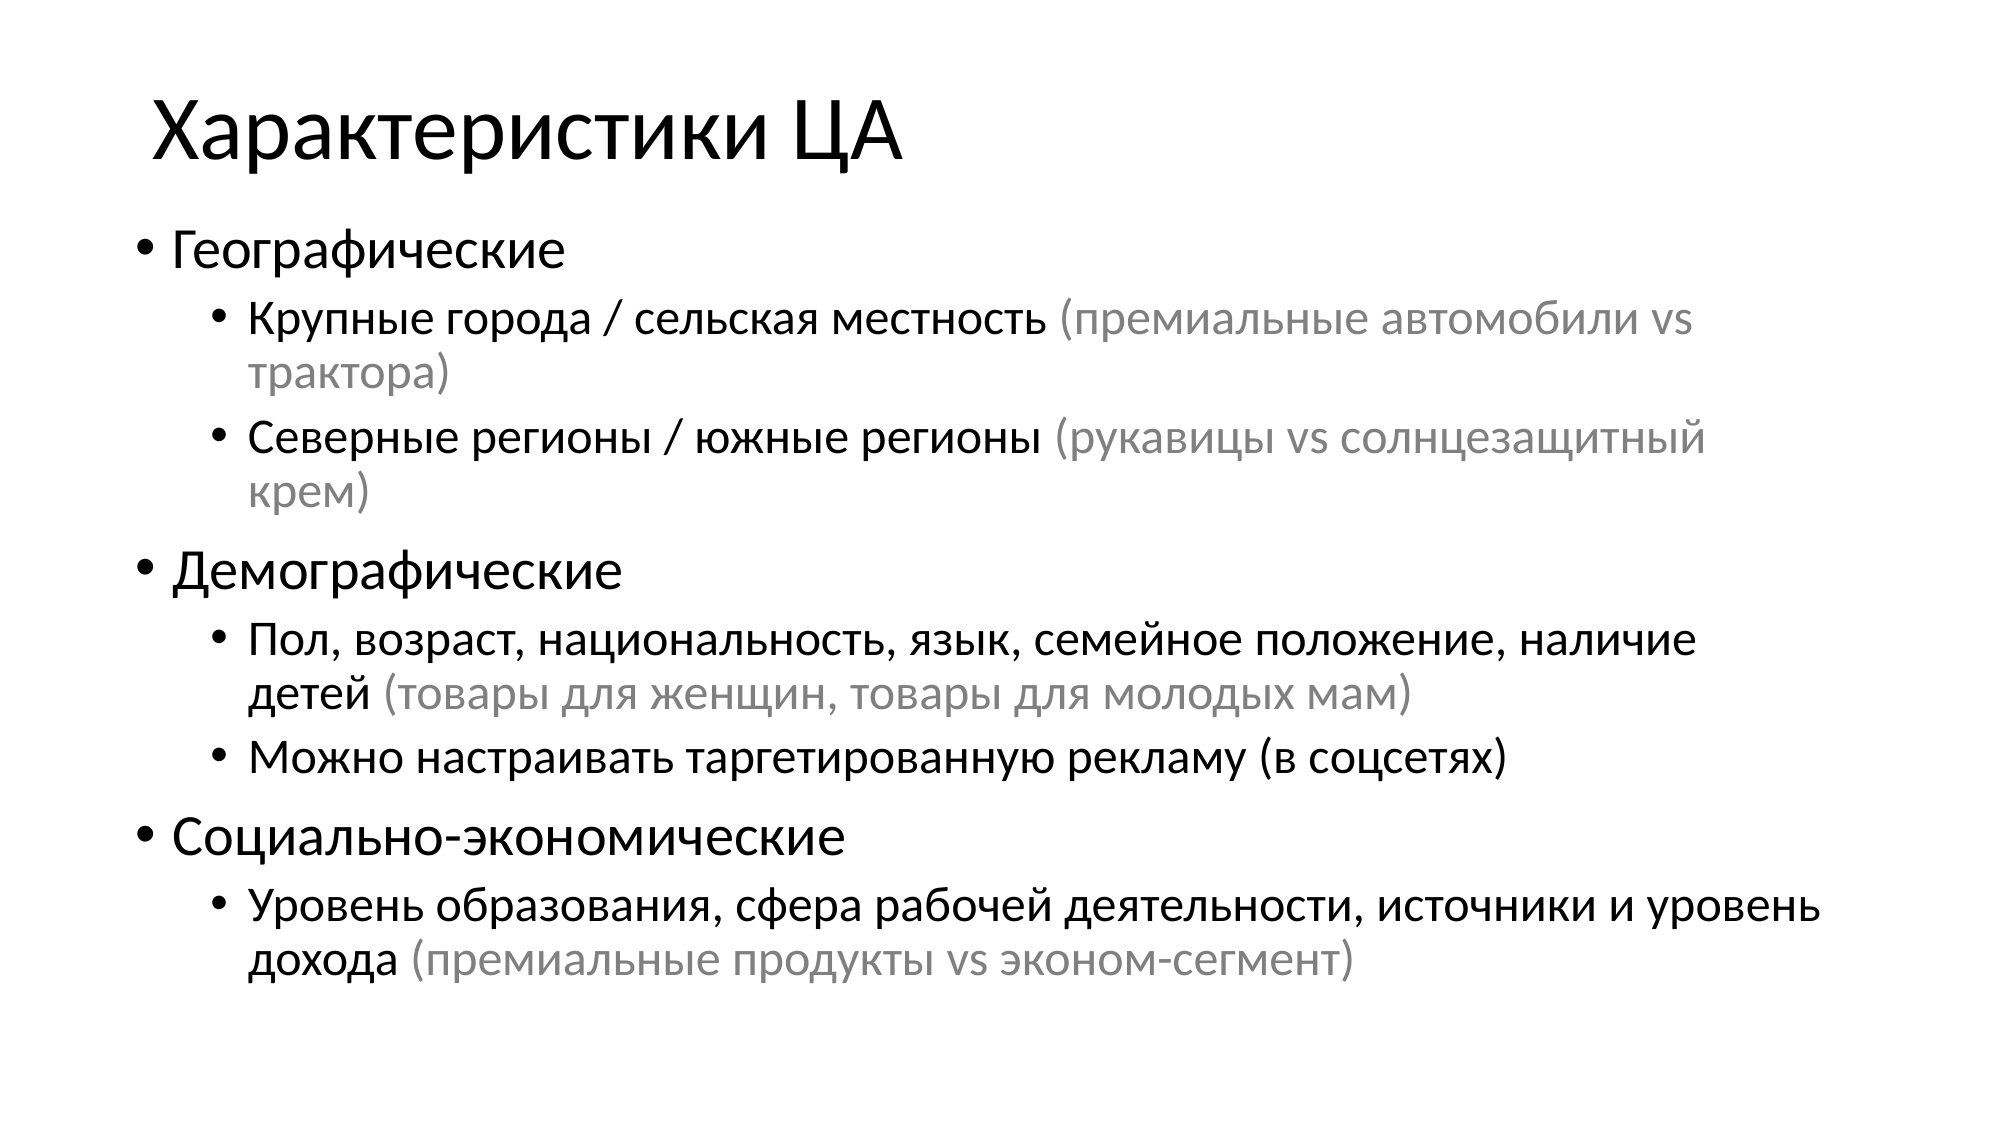

# Характеристики ЦА
Географические
Крупные города / сельская местность (премиальные автомобили vs трактора)
Северные регионы / южные регионы (рукавицы vs солнцезащитный крем)
Демографические
Пол, возраст, национальность, язык, семейное положение, наличие детей (товары для женщин, товары для молодых мам)
Можно настраивать таргетированную рекламу (в соцсетях)
Социально-экономические
Уровень образования, сфера рабочей деятельности, источники и уровень дохода (премиальные продукты vs эконом-сегмент)